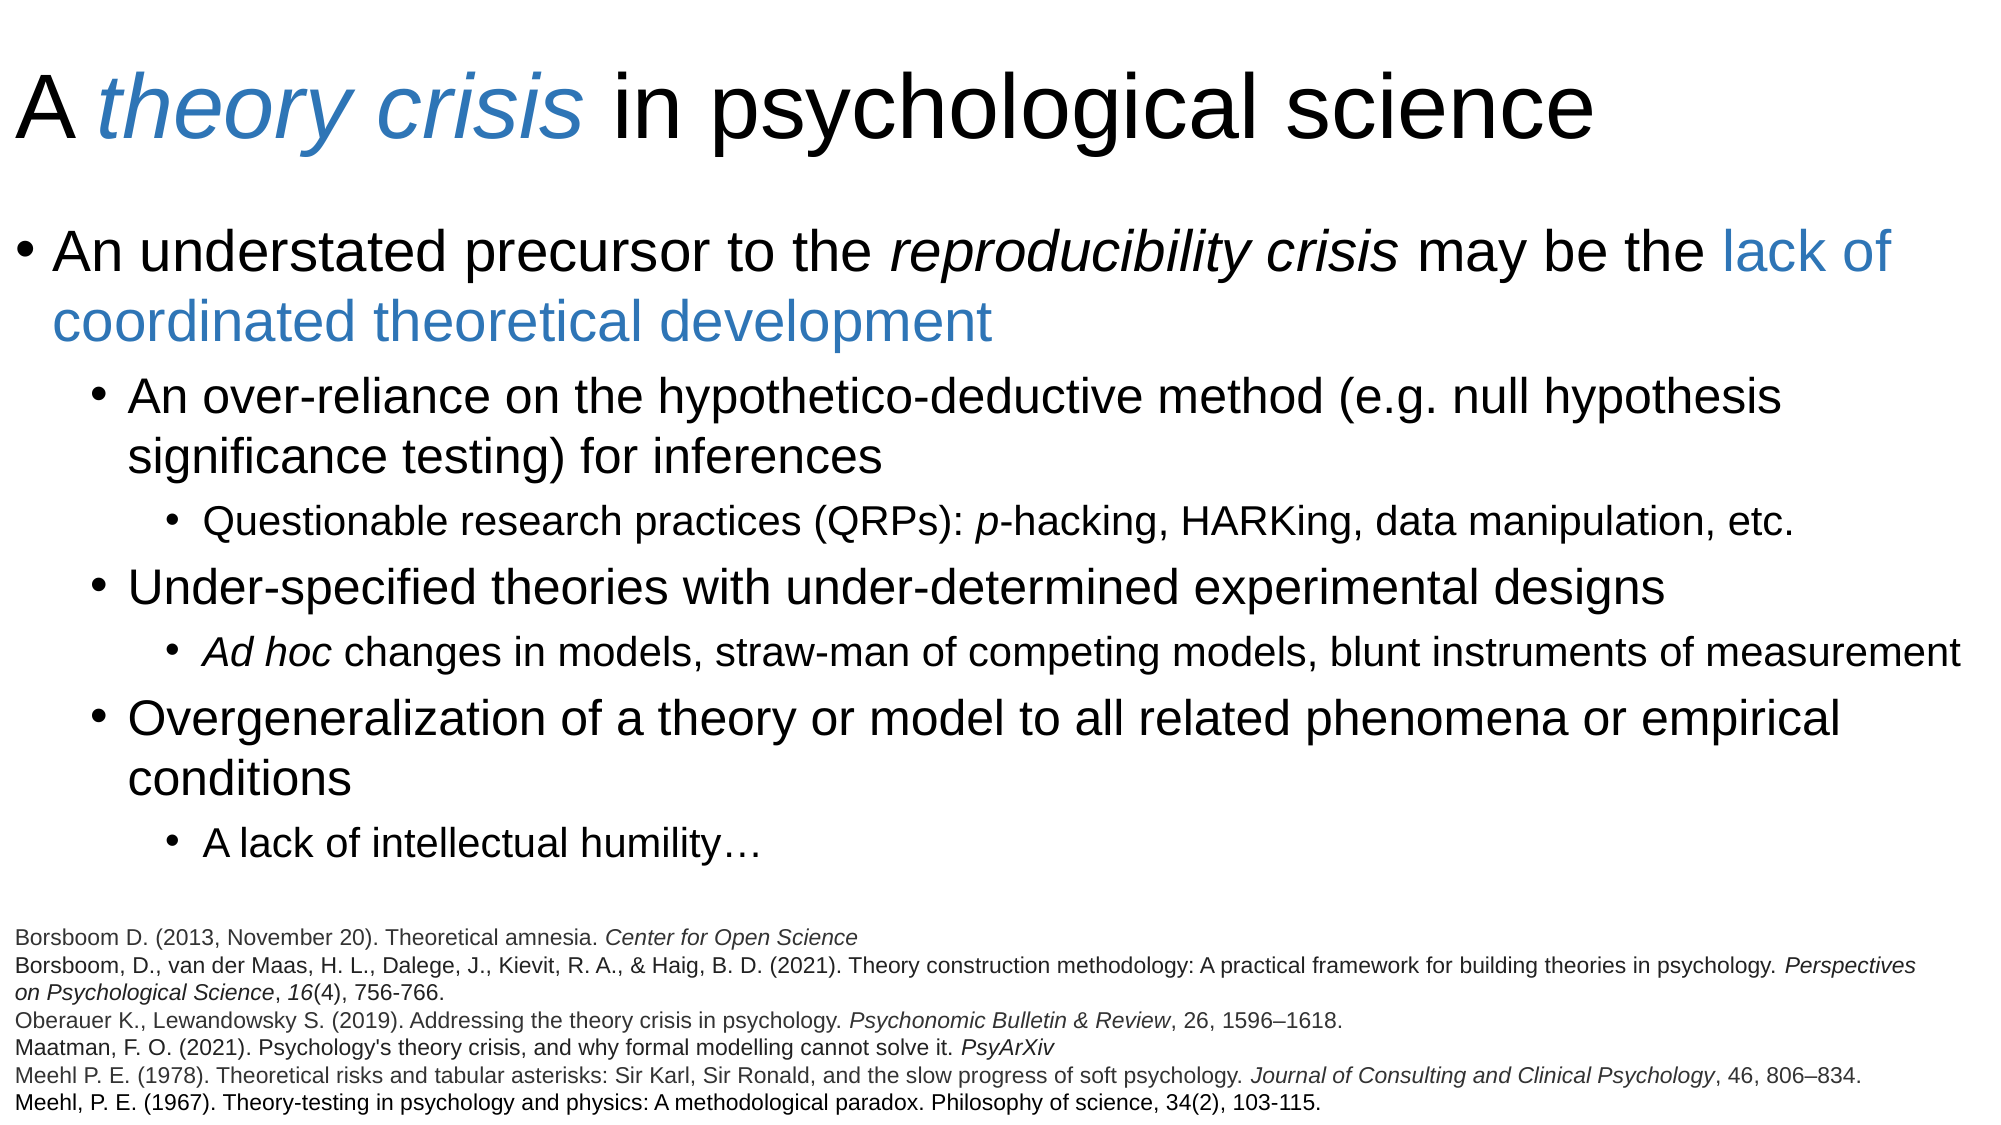

# A theory crisis in psychological science
An understated precursor to the reproducibility crisis may be the lack of coordinated theoretical development
An over-reliance on the hypothetico-deductive method (e.g. null hypothesis significance testing) for inferences
Questionable research practices (QRPs): p-hacking, HARKing, data manipulation, etc.
Under-specified theories with under-determined experimental designs
Ad hoc changes in models, straw-man of competing models, blunt instruments of measurement
Overgeneralization of a theory or model to all related phenomena or empirical conditions
A lack of intellectual humility…
Borsboom D. (2013, November 20). Theoretical amnesia. Center for Open Science 
Borsboom, D., van der Maas, H. L., Dalege, J., Kievit, R. A., & Haig, B. D. (2021). Theory construction methodology: A practical framework for building theories in psychology. Perspectives on Psychological Science, 16(4), 756-766.
Oberauer K., Lewandowsky S. (2019). Addressing the theory crisis in psychology. Psychonomic Bulletin & Review, 26, 1596–1618.
Maatman, F. O. (2021). Psychology's theory crisis, and why formal modelling cannot solve it. PsyArXiv
Meehl P. E. (1978). Theoretical risks and tabular asterisks: Sir Karl, Sir Ronald, and the slow progress of soft psychology. Journal of Consulting and Clinical Psychology, 46, 806–834.
Meehl, P. E. (1967). Theory-testing in psychology and physics: A methodological paradox. Philosophy of science, 34(2), 103-115.